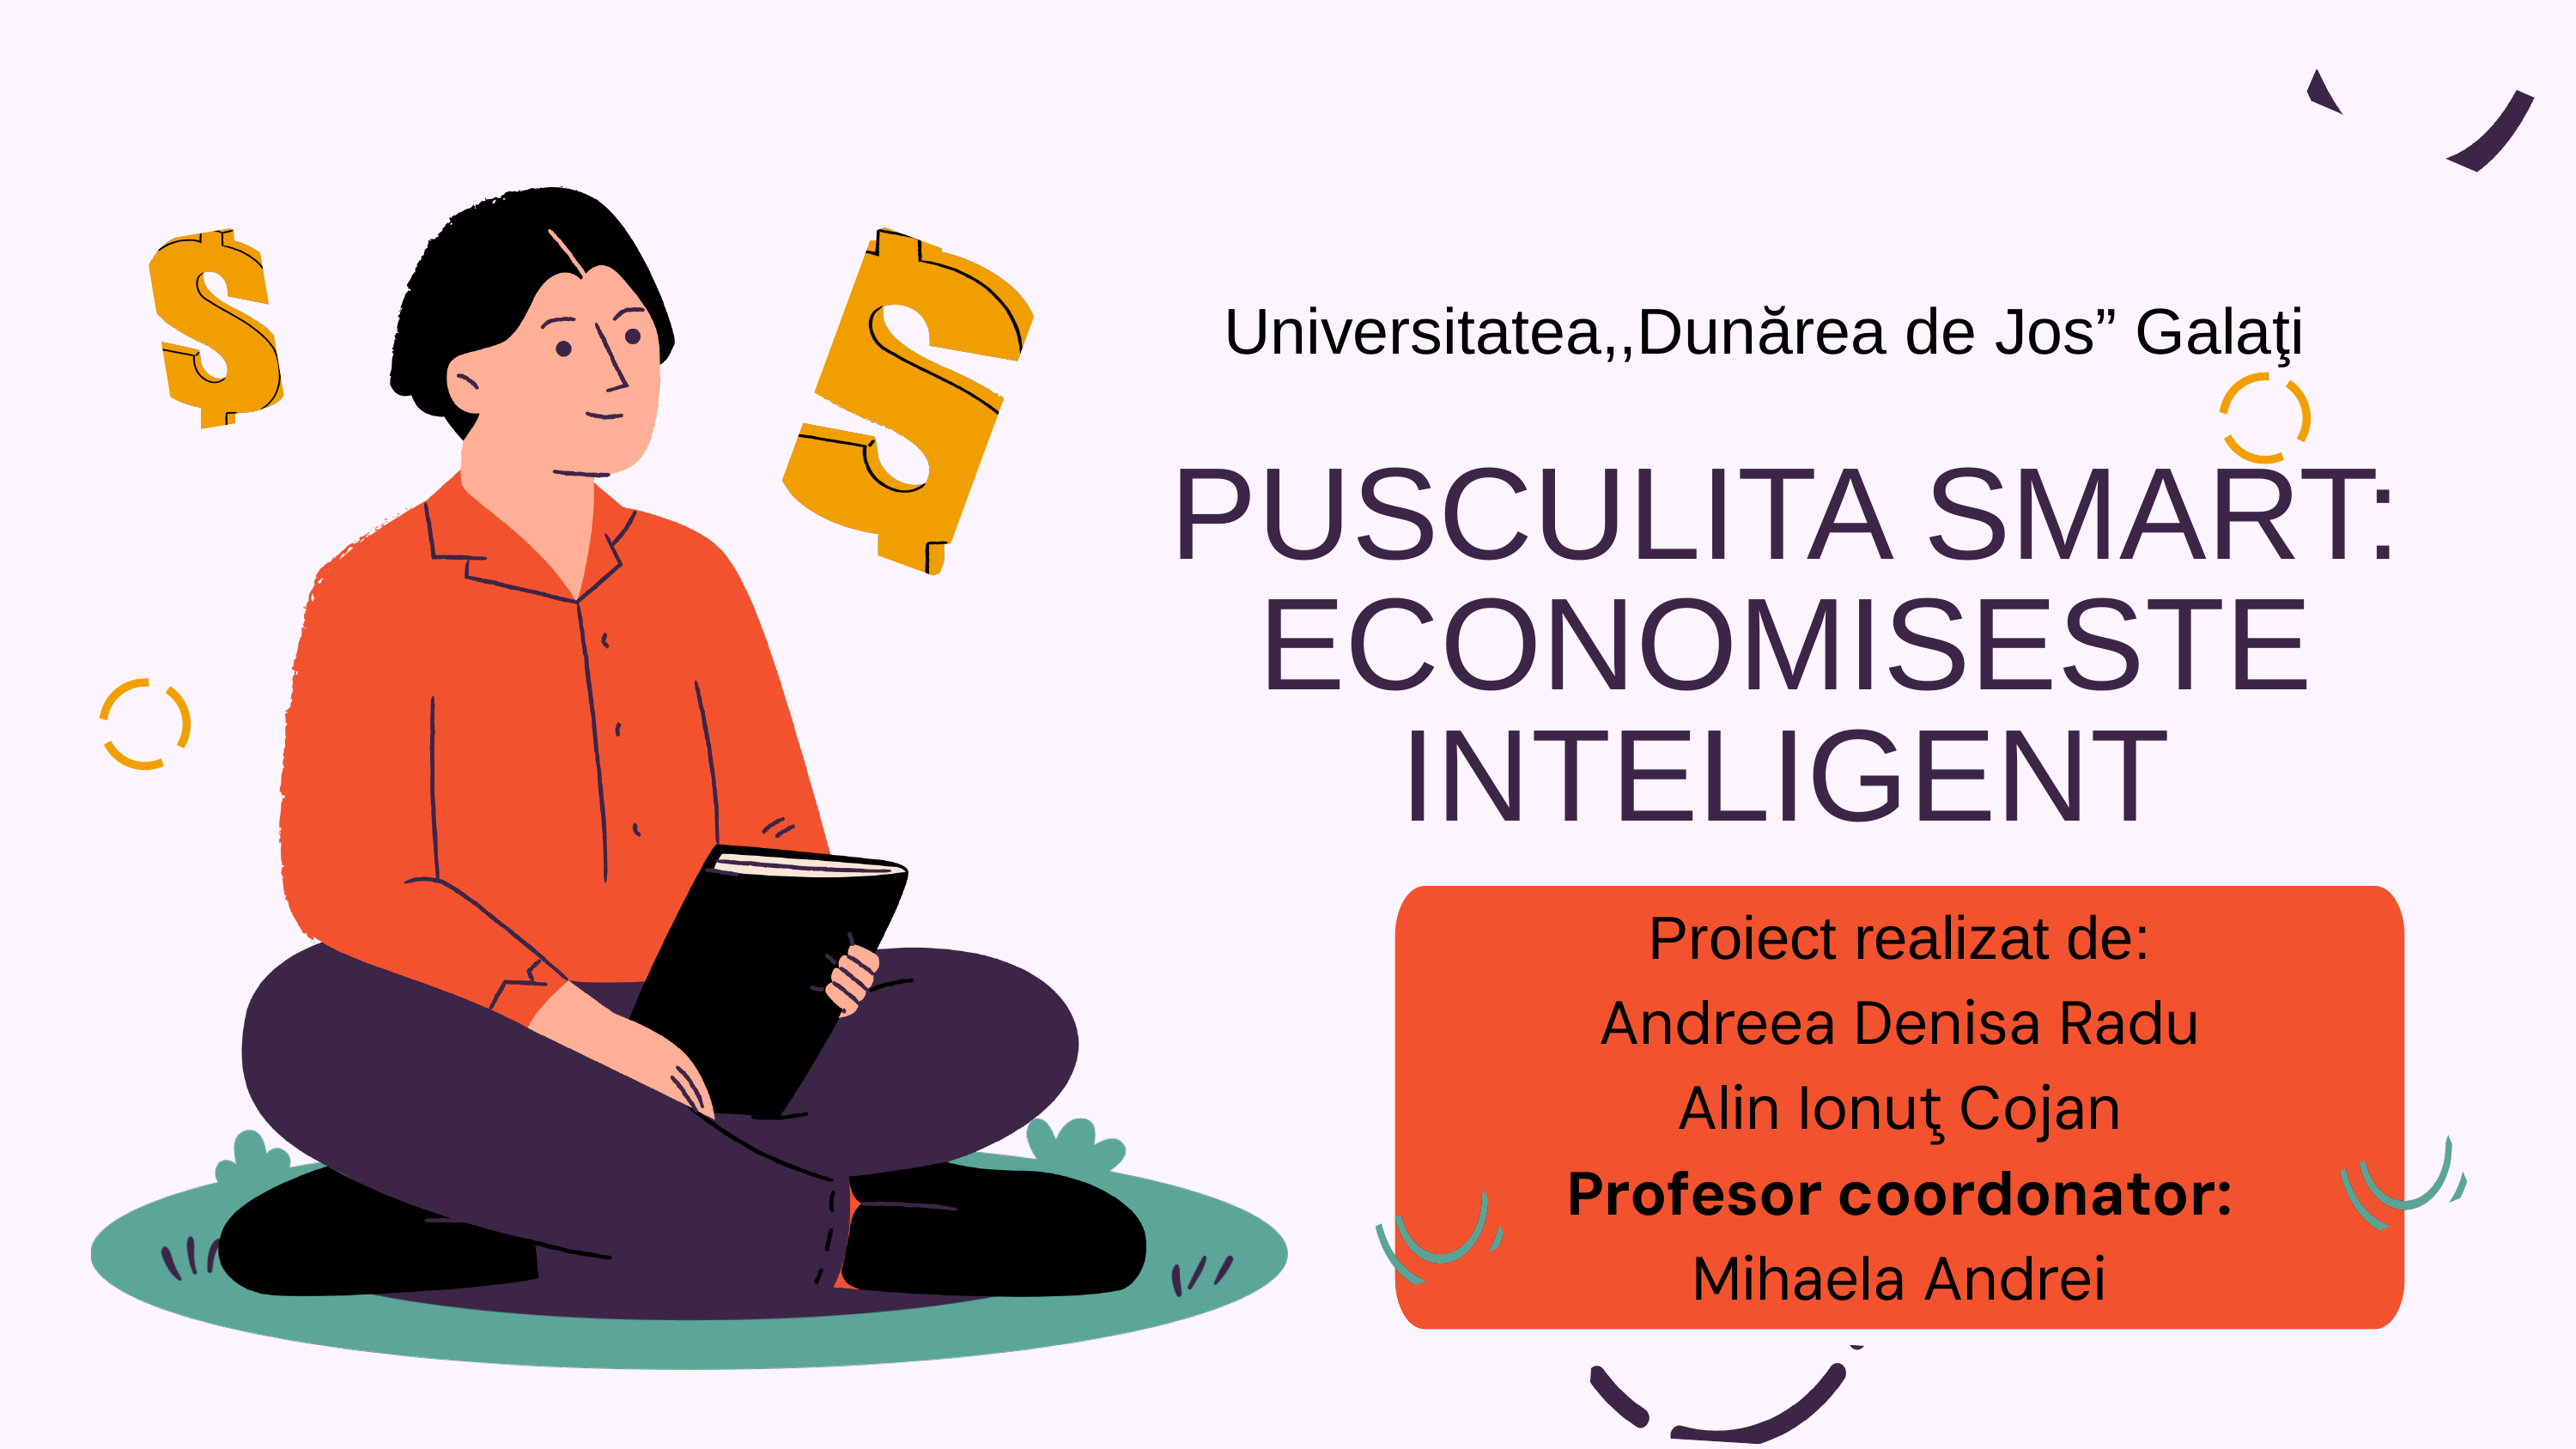

Universitatea,,Dunărea de Jos” Galaţi

PUSCULITA SMART: ECONOMISESTE INTELIGENT

Proiect realizat de:
Andreea Denisa Radu
Alin Ionuţ Cojan
Profesor coordonator:
Mihaela Andrei